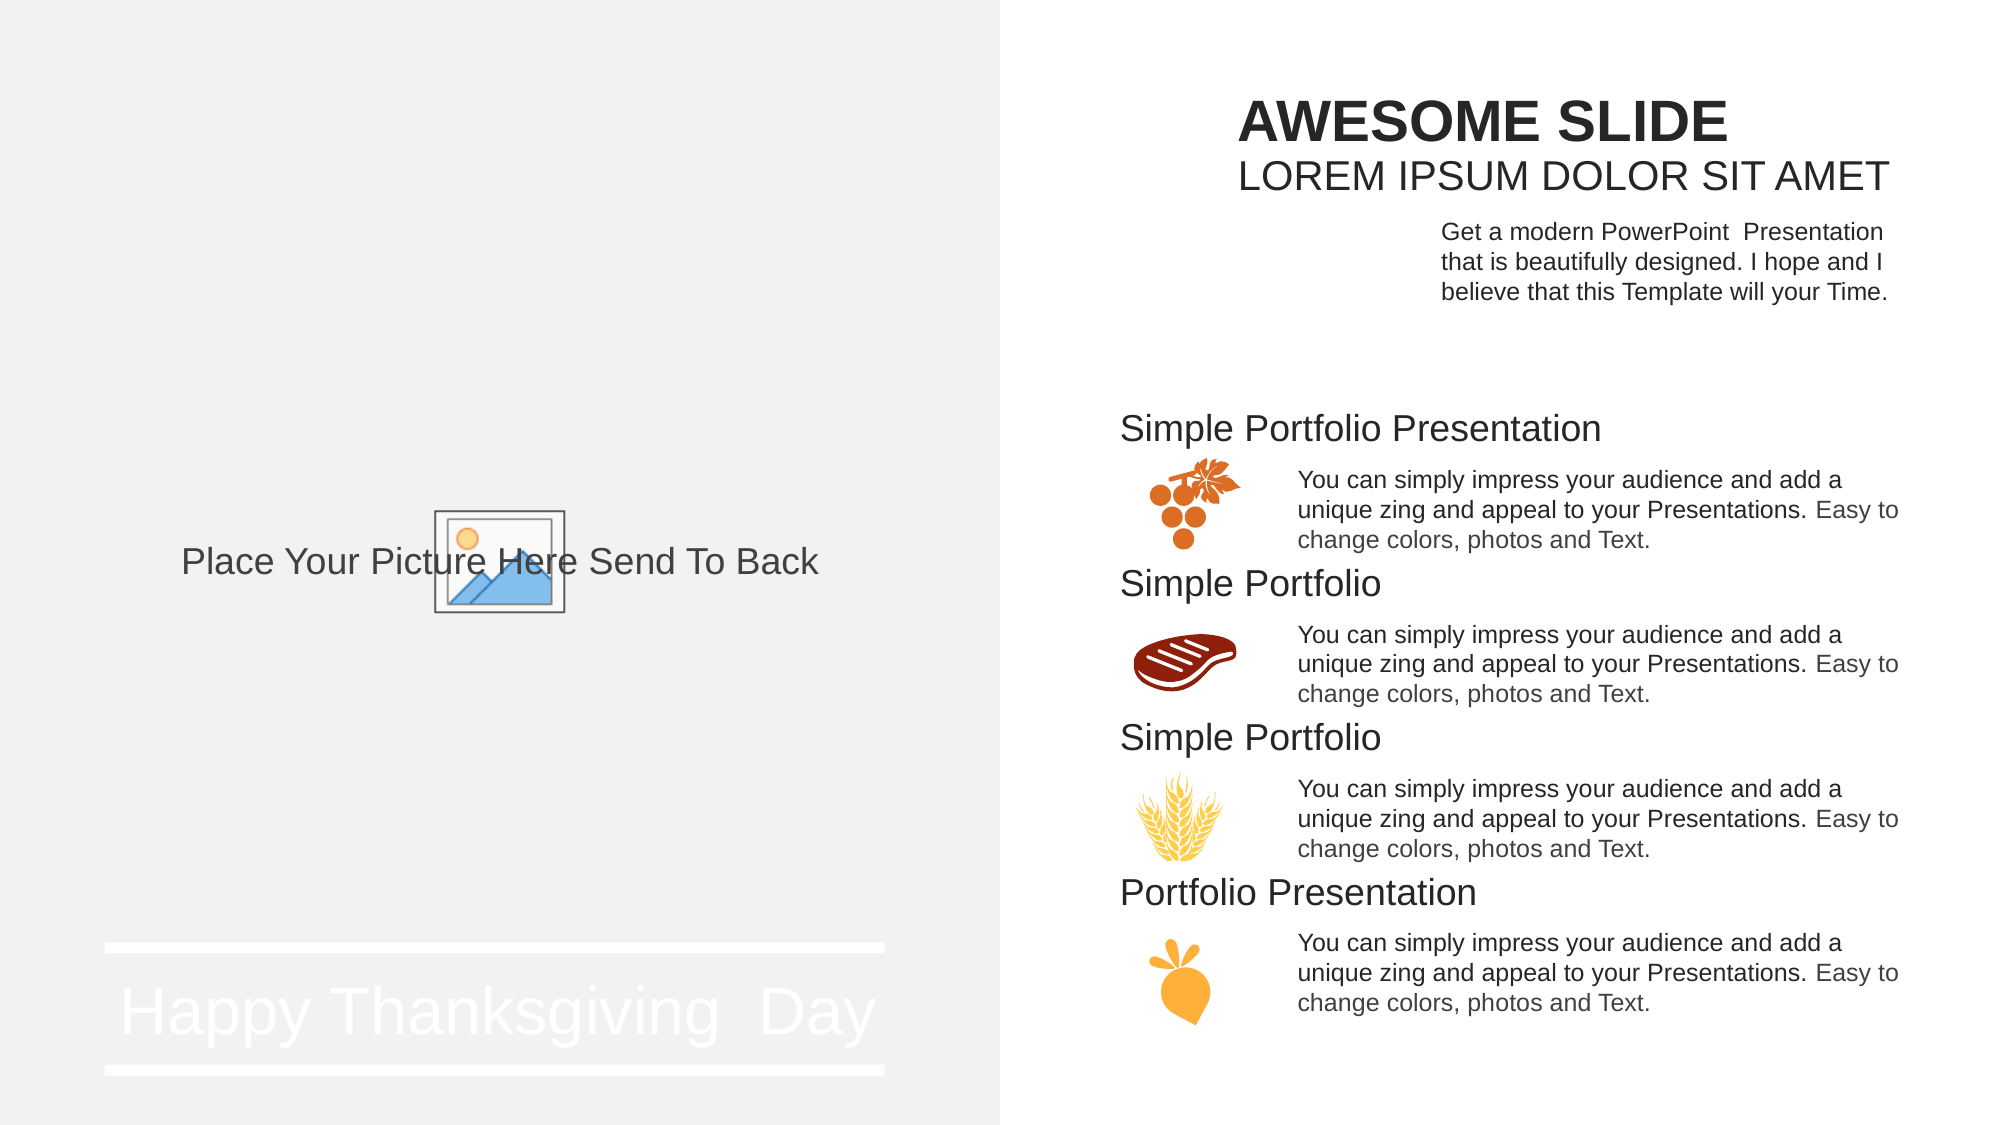

AWESOME SLIDE
LOREM IPSUM DOLOR SIT AMET
Get a modern PowerPoint  Presentation that is beautifully designed. I hope and I believe that this Template will your Time.
Simple Portfolio Presentation
You can simply impress your audience and add a unique zing and appeal to your Presentations. Easy to change colors, photos and Text.

Simple Portfolio
You can simply impress your audience and add a unique zing and appeal to your Presentations. Easy to change colors, photos and Text.

Simple Portfolio
You can simply impress your audience and add a unique zing and appeal to your Presentations. Easy to change colors, photos and Text.

Portfolio Presentation
You can simply impress your audience and add a unique zing and appeal to your Presentations. Easy to change colors, photos and Text.

Happy Thanksgiving  Day